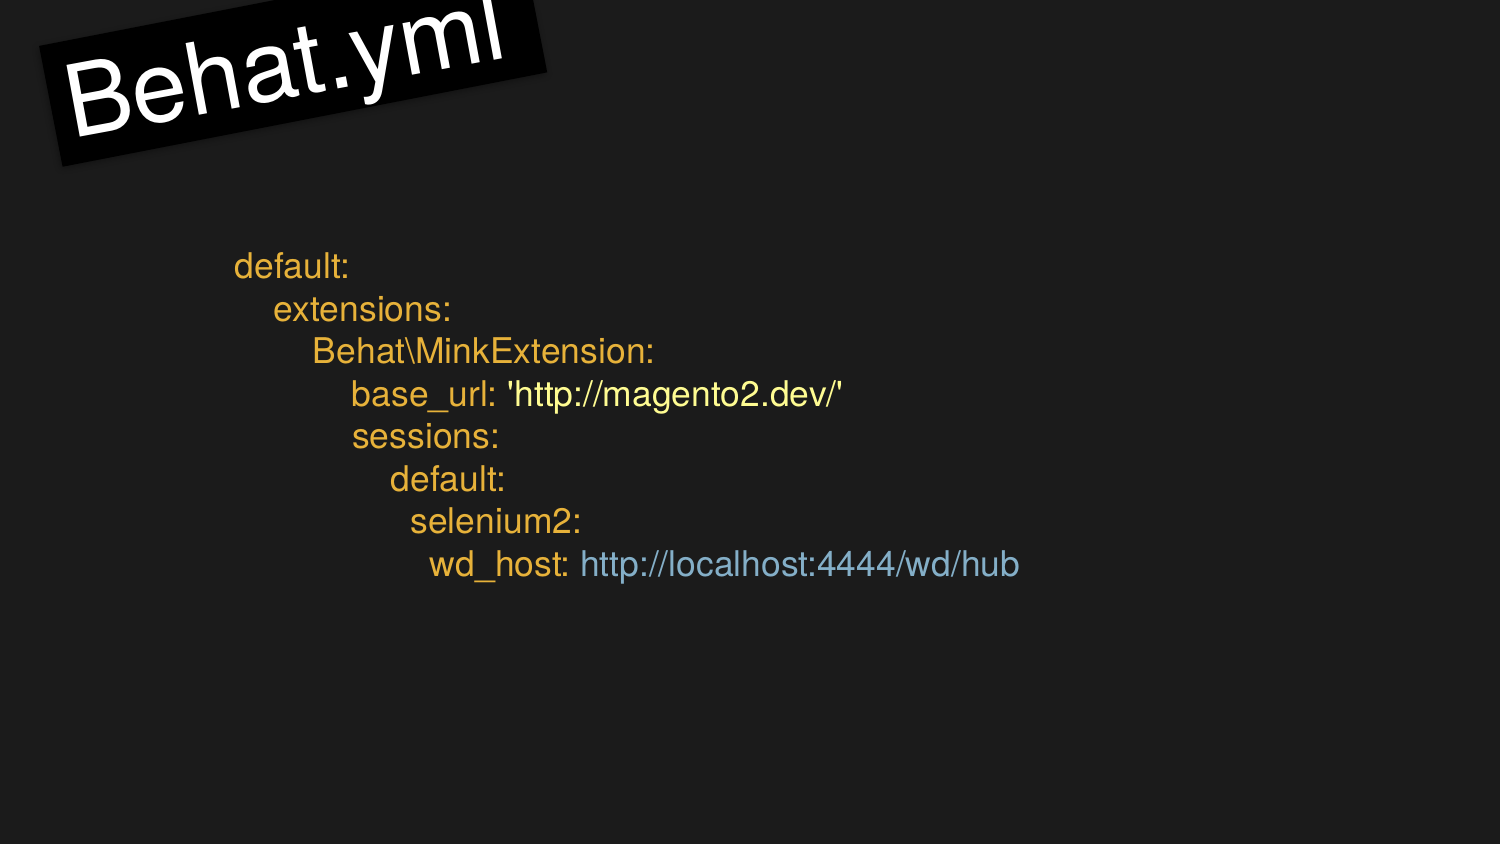

Behat.yml

default:
    extensions:
        Behat\MinkExtension:
            base_url: 'http://magento2.dev/'
            sessions:
                default:
                  selenium2:
                    wd_host: http://localhost:4444/wd/hub